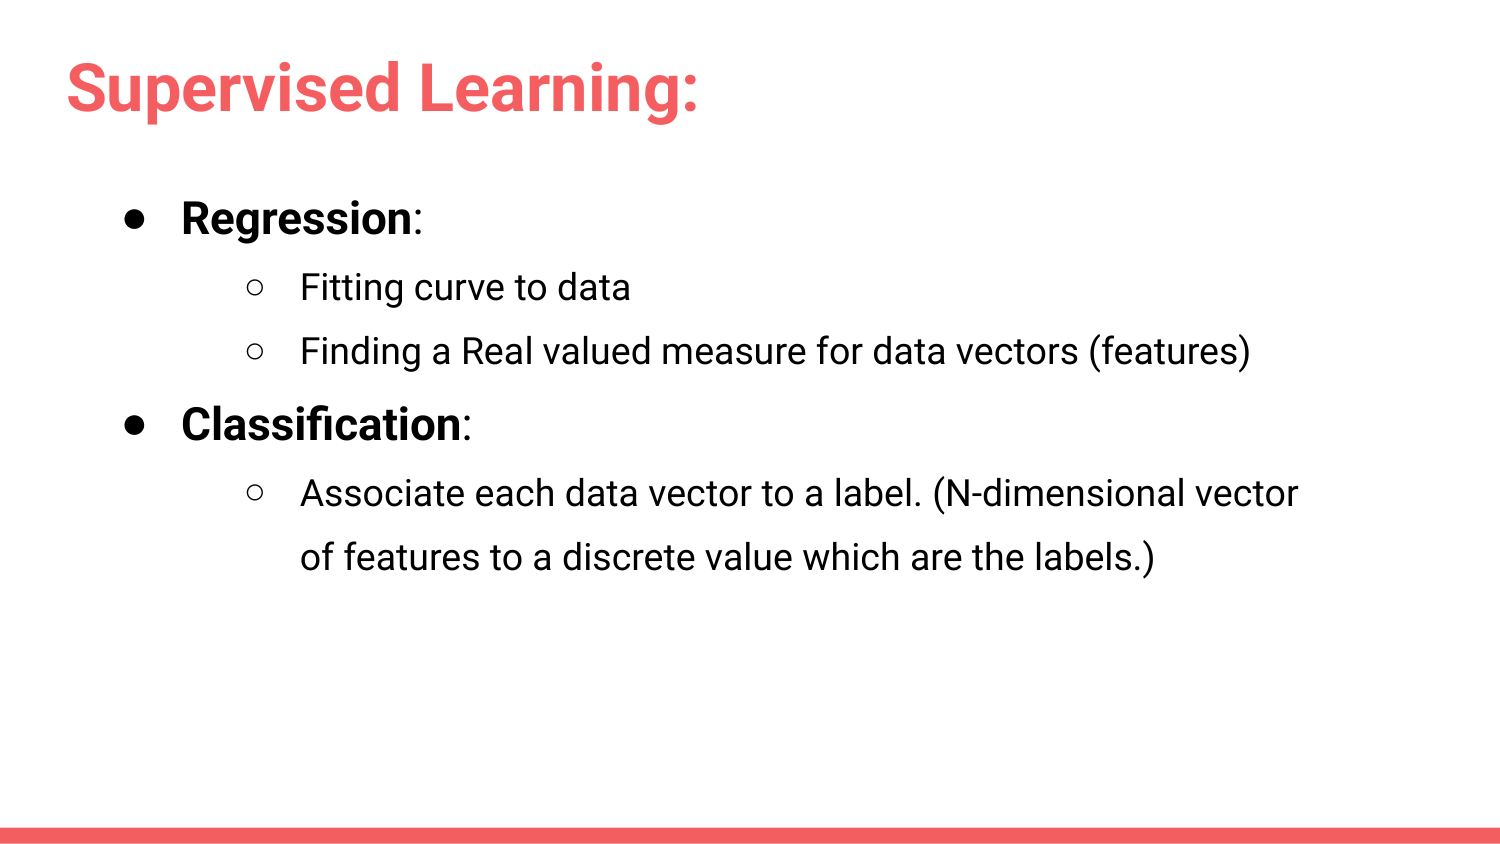

# Supervised Learning:
Regression:
Fitting curve to data
Finding a Real valued measure for data vectors (features)
Classification:
Associate each data vector to a label. (N-dimensional vector of features to a discrete value which are the labels.)